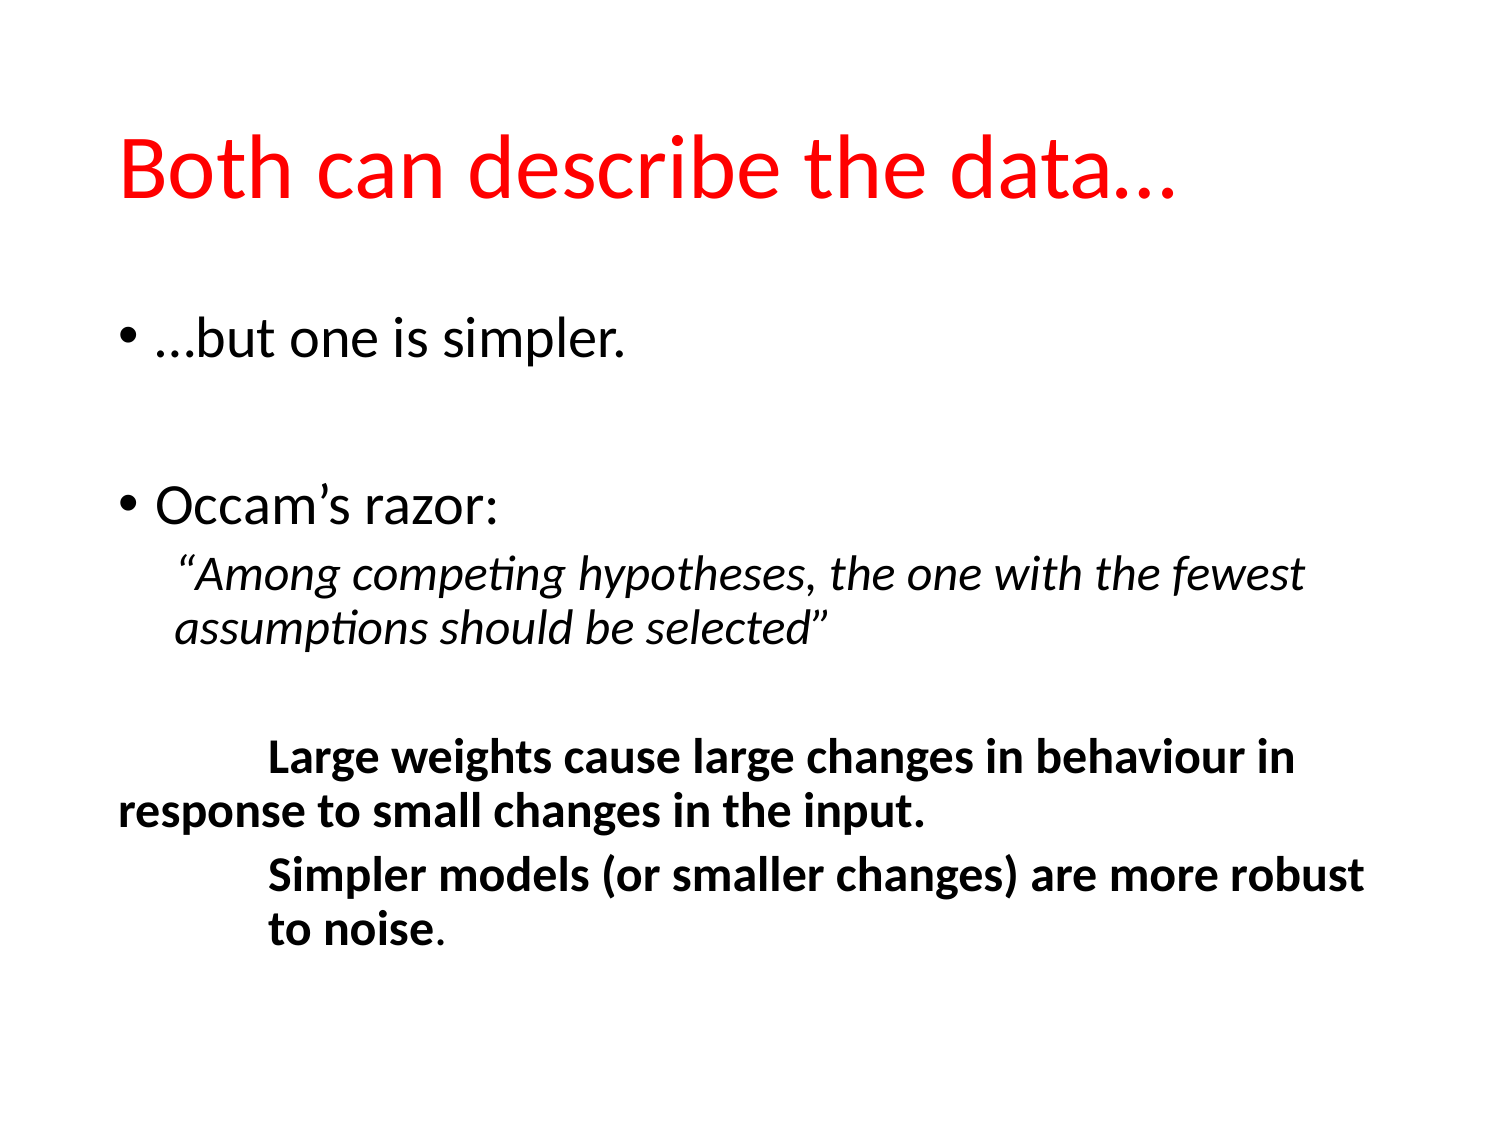

# Both can describe the data…
…but one is simpler.

Occam’s razor:
“Among competing hypotheses, the one with the fewest assumptions should be selected”

	Large weights cause large changes in behaviour in 	response to small changes in the input.
	Simpler models (or smaller changes) are more robust 	to noise.